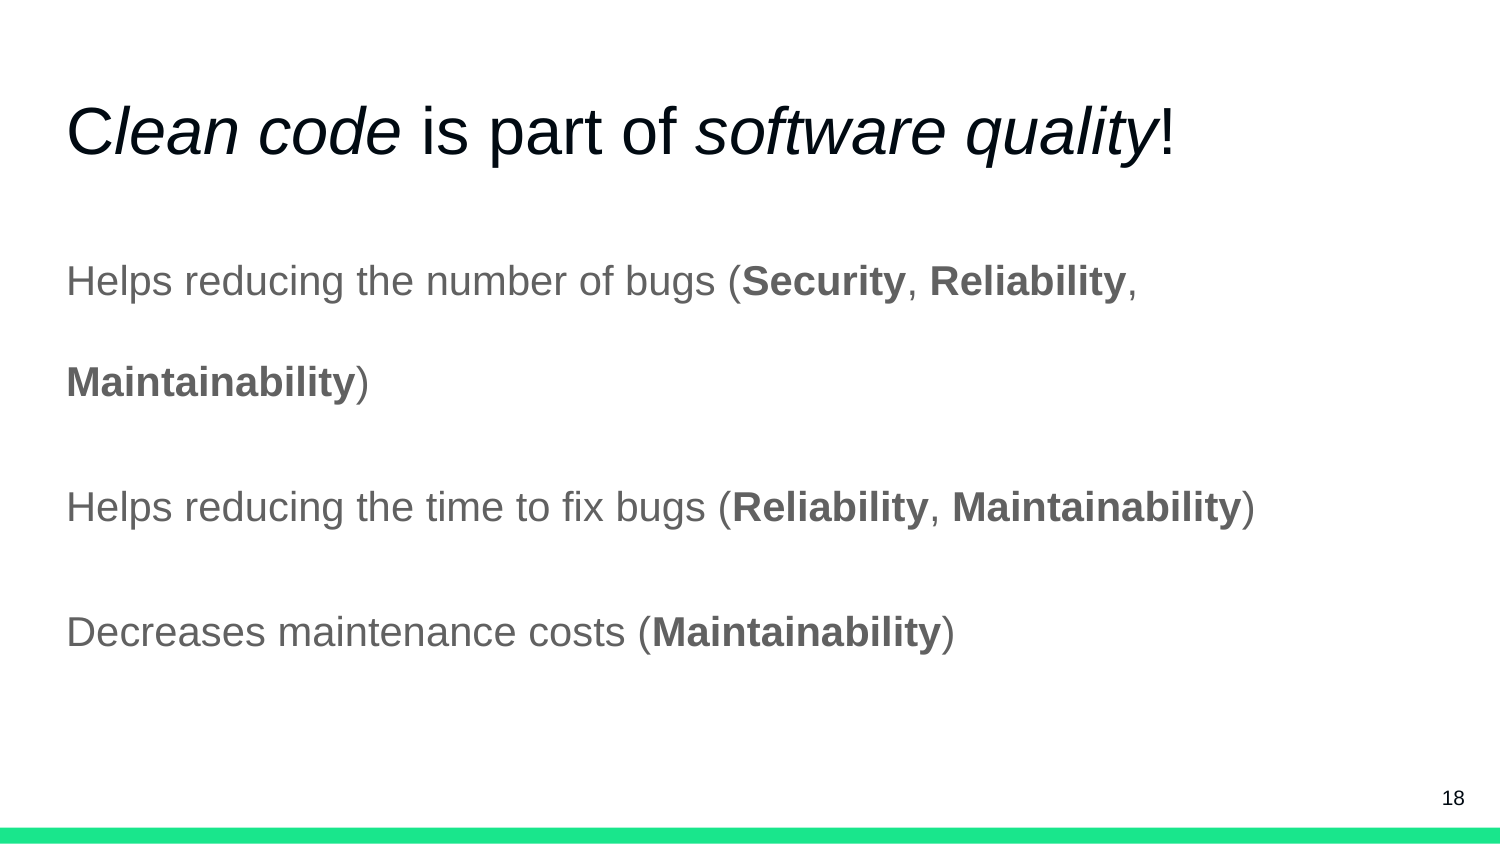

# Clean code is part of software quality!
Helps reducing the number of bugs (Security, Reliability, Maintainability)
Helps reducing the time to fix bugs (Reliability, Maintainability)
Decreases maintenance costs (Maintainability)
18